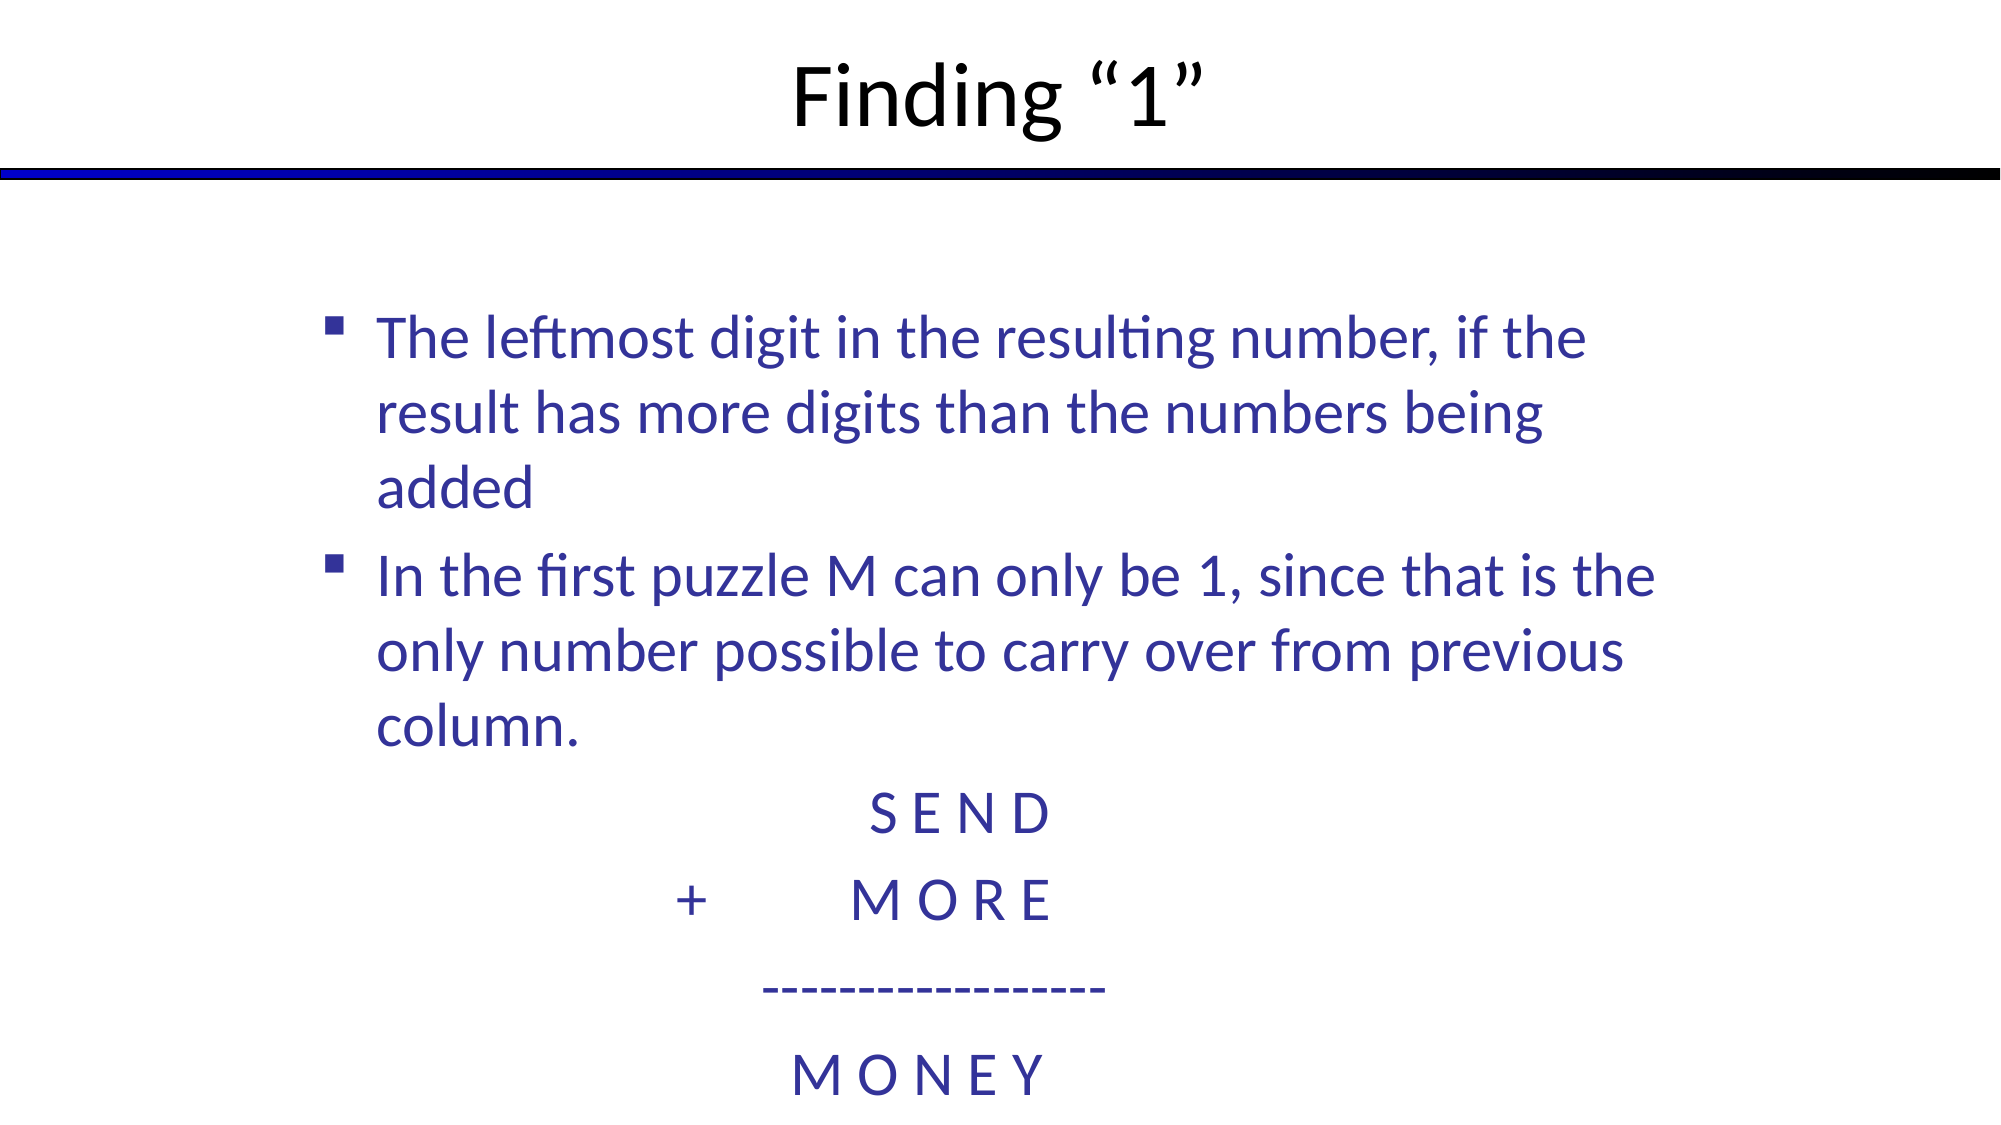

# Finding “1”
The leftmost digit in the resulting number, if the result has more digits than the numbers being added
In the first puzzle М can only be 1, since that is the only number possible to carry over from previous column.
    			   S E N D
         		+          M O R E
        		      ------------------
       		        M O N E Y